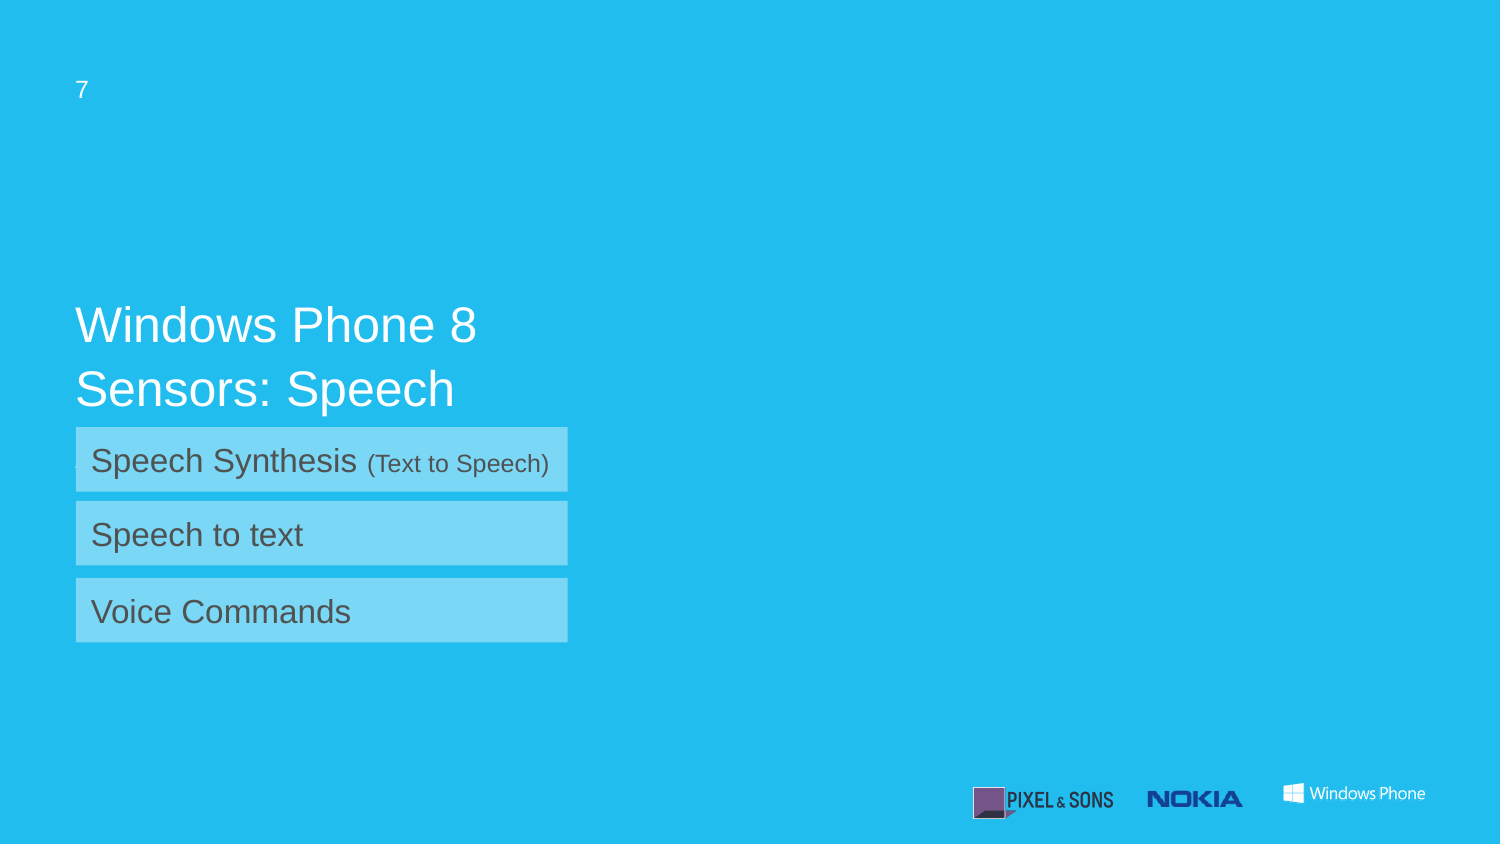

7
# Windows Phone 8 Sensors: Speech APIs
Speech Synthesis (Text to Speech)
Speech to text
Voice Commands